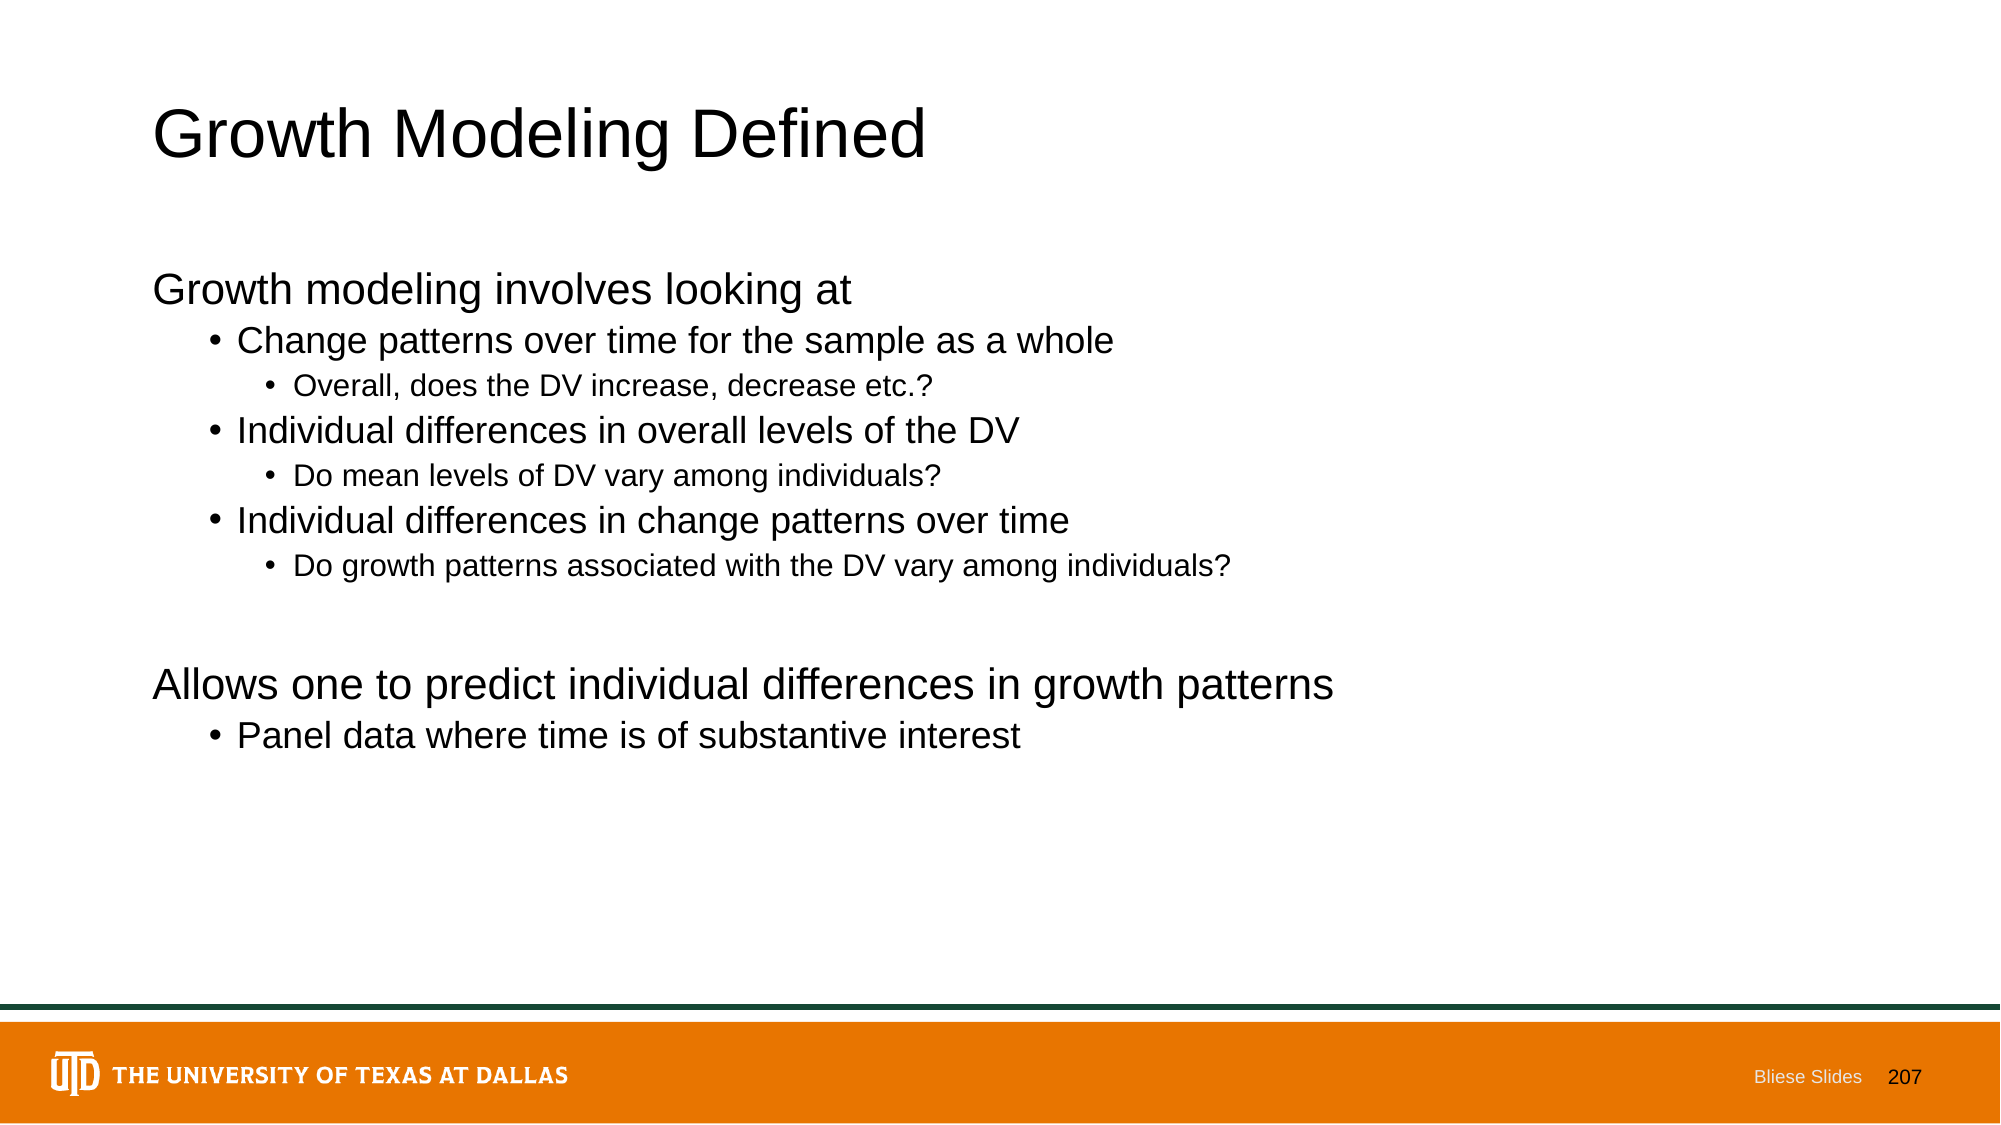

# Growth Modeling Defined
Growth modeling involves looking at
Change patterns over time for the sample as a whole
Overall, does the DV increase, decrease etc.?
Individual differences in overall levels of the DV
Do mean levels of DV vary among individuals?
Individual differences in change patterns over time
Do growth patterns associated with the DV vary among individuals?

Allows one to predict individual differences in growth patterns
Panel data where time is of substantive interest
Bliese Slides
207